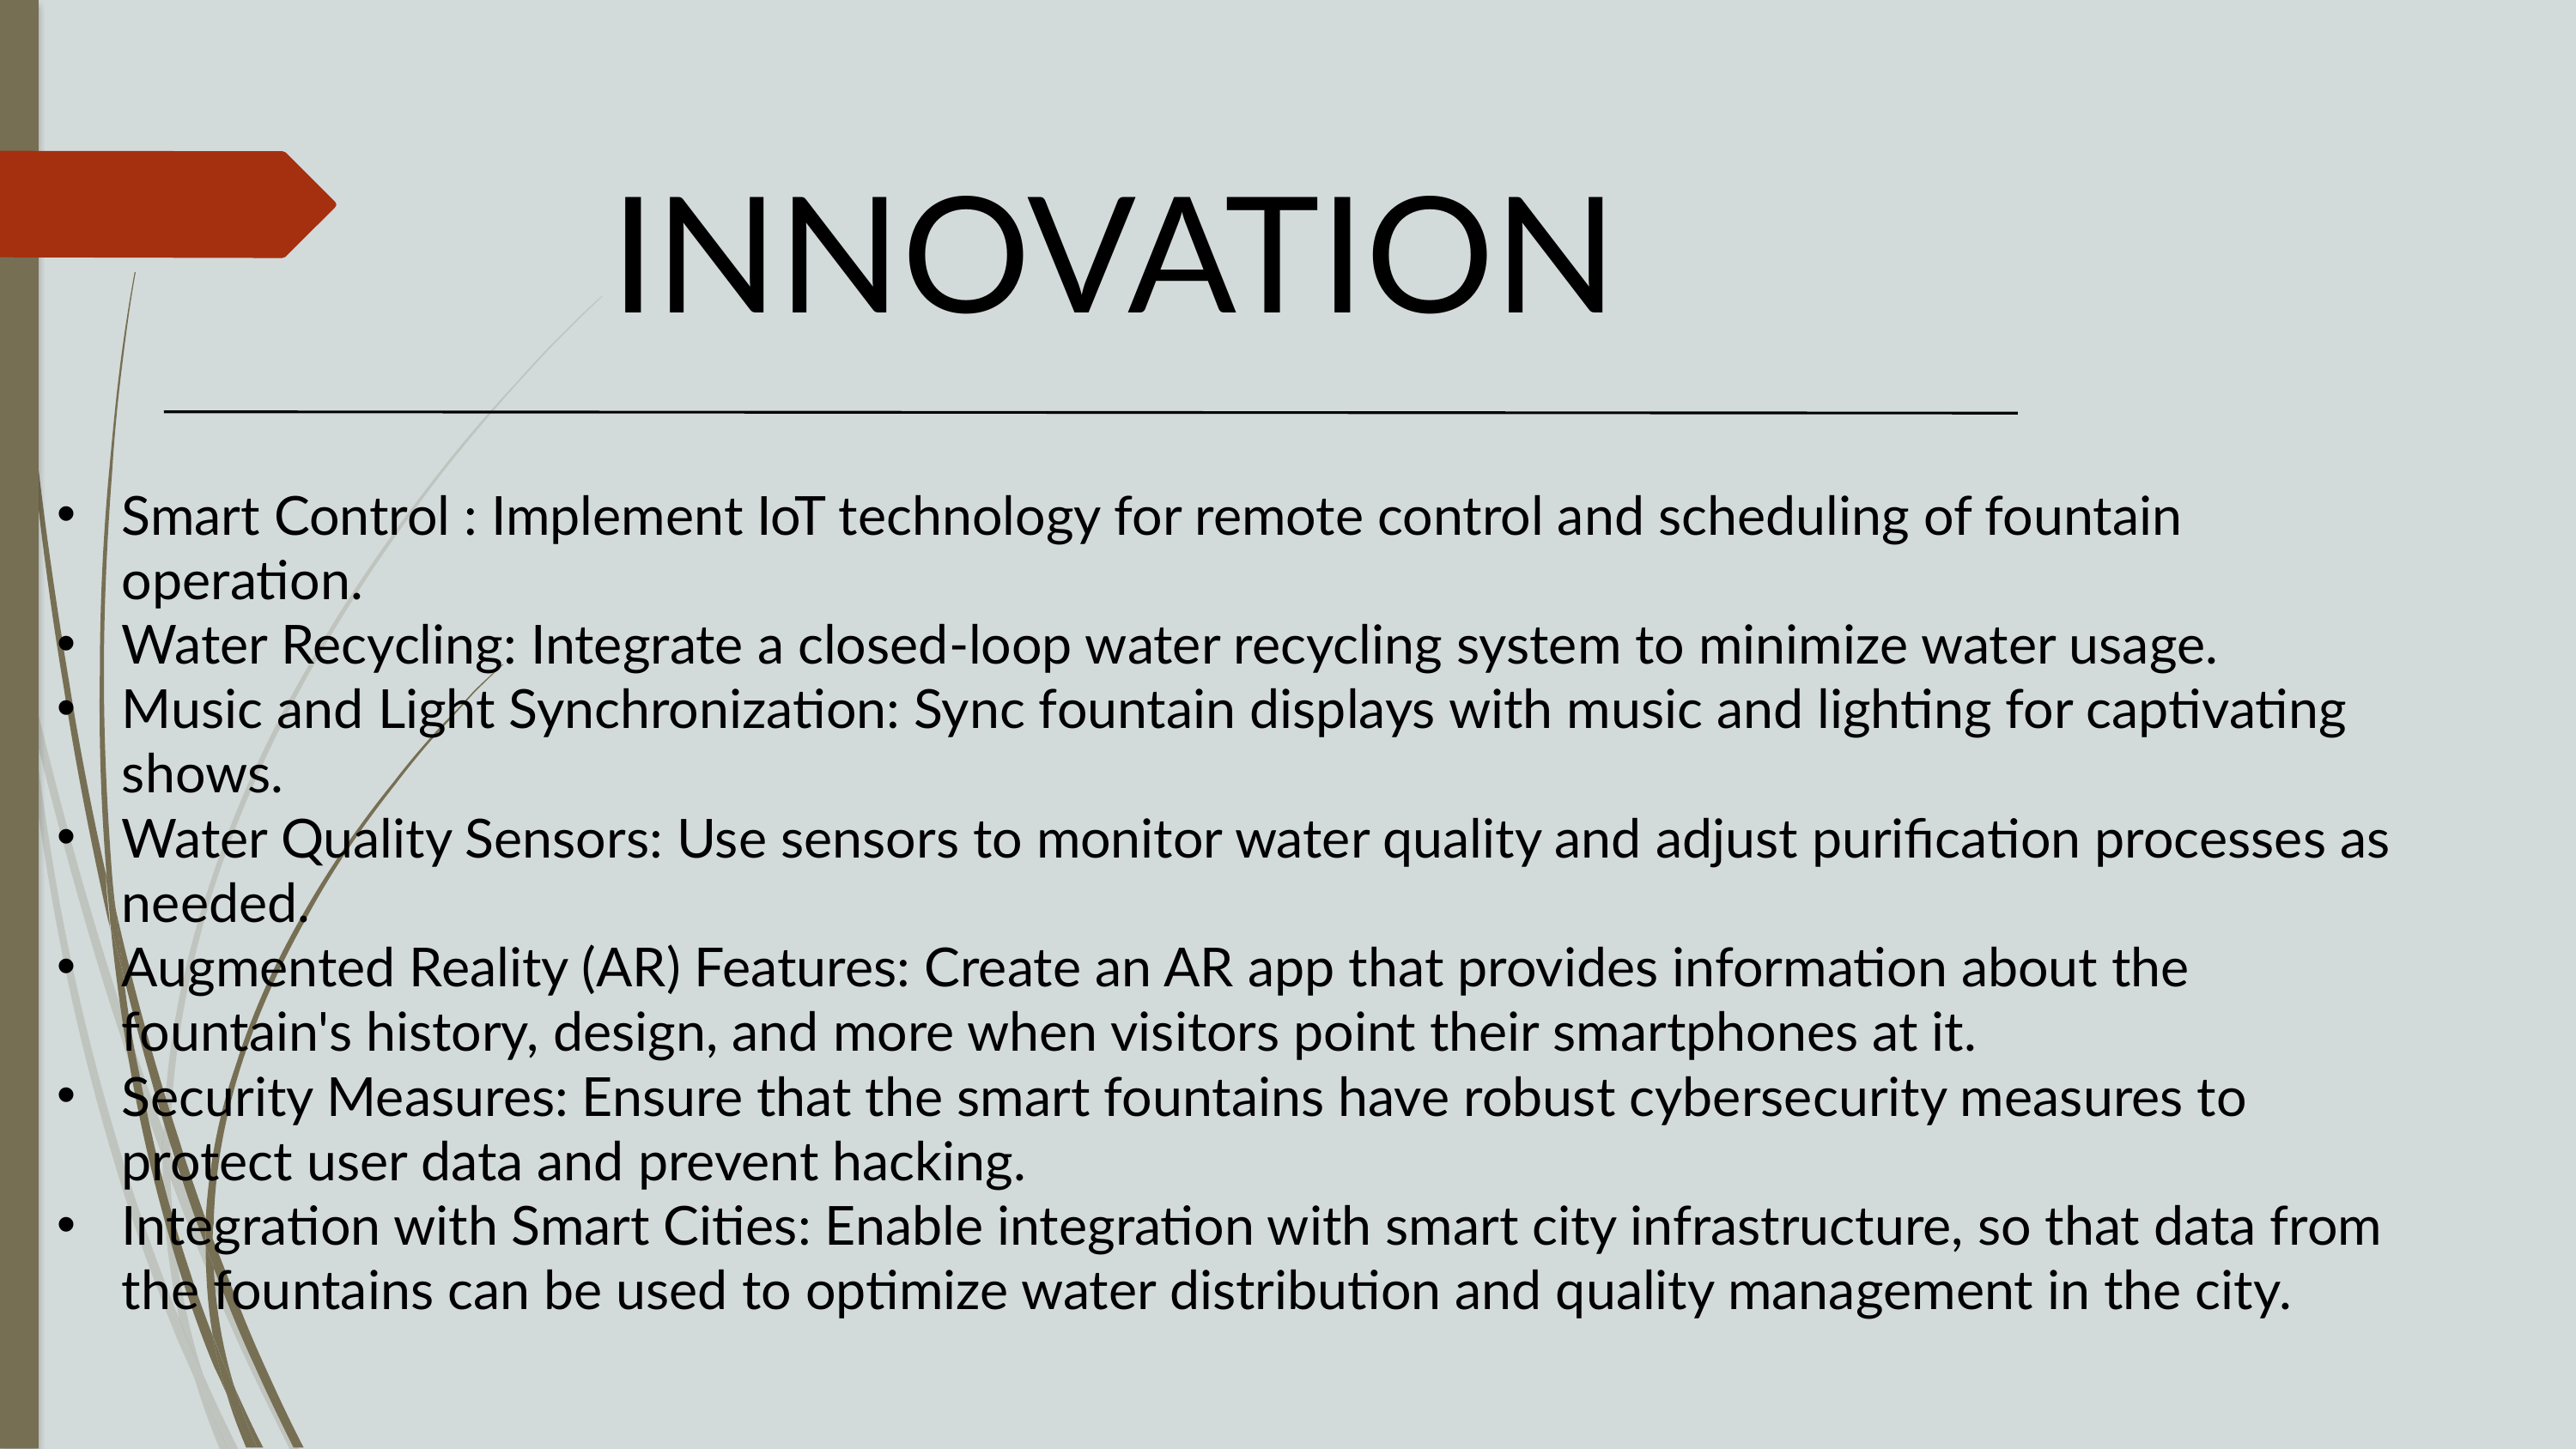

INNOVATION

Smart Control : Implement IoT technology for remote control and scheduling of fountain operation.
Water Recycling: Integrate a closed-loop water recycling system to minimize water usage.
Music and Light Synchronization: Sync fountain displays with music and lighting for captivating shows.
Water Quality Sensors: Use sensors to monitor water quality and adjust purification processes as needed.
Augmented Reality (AR) Features: Create an AR app that provides information about the fountain's history, design, and more when visitors point their smartphones at it.
Security Measures: Ensure that the smart fountains have robust cybersecurity measures to protect user data and prevent hacking.
Integration with Smart Cities: Enable integration with smart city infrastructure, so that data from the fountains can be used to optimize water distribution and quality management in the city.